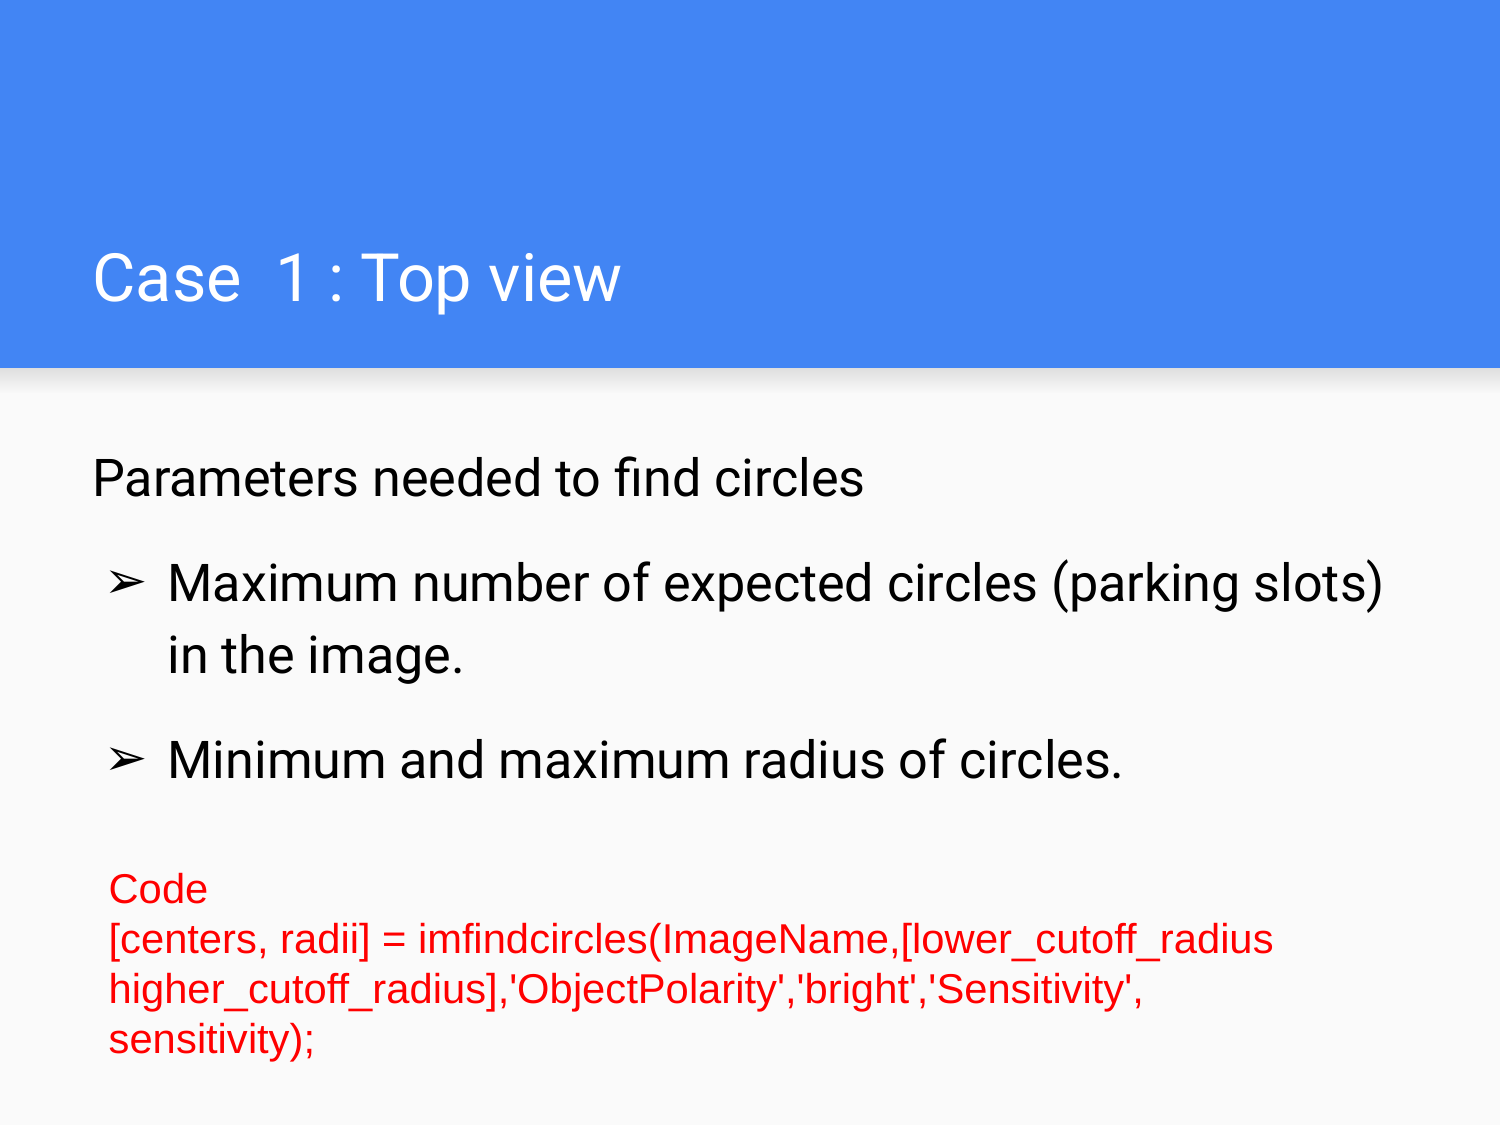

# Case  1 : Top view
Parameters needed to find circles
Maximum number of expected circles (parking slots) in the image.
Minimum and maximum radius of circles.
Code
[centers, radii] = imfindcircles(ImageName,[lower_cutoff_radius higher_cutoff_radius],'ObjectPolarity','bright','Sensitivity',
sensitivity);